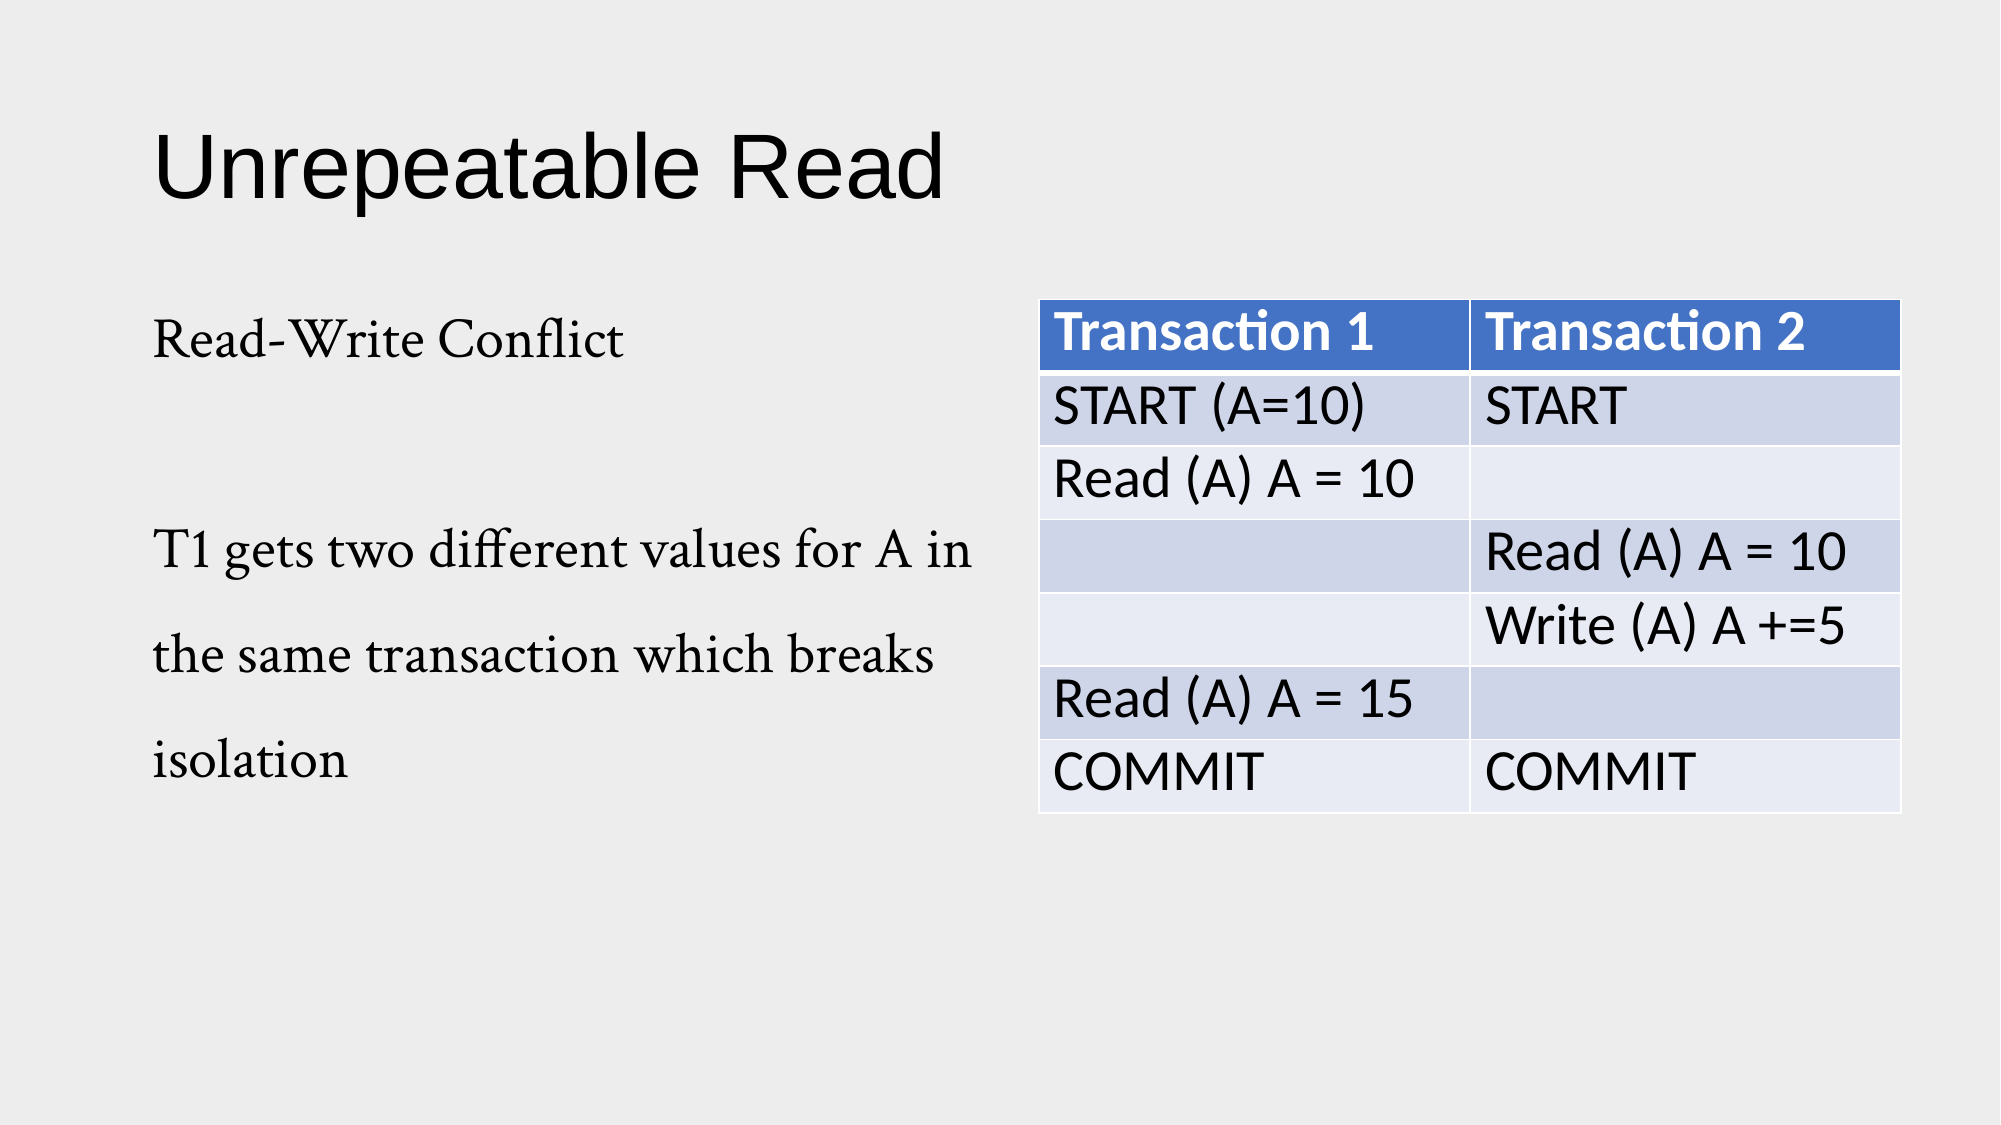

# Unrepeatable Read
Read-Write Conflict

T1 gets two different values for A in the same transaction which breaks isolation
| Transaction 1 | Transaction 2 |
| --- | --- |
| START (A=10) | START |
| Read (A) A = 10 |  |
|  | Read (A) A = 10 |
|  | Write (A) A +=5 |
| Read (A) A = 15 |  |
| COMMIT | COMMIT |